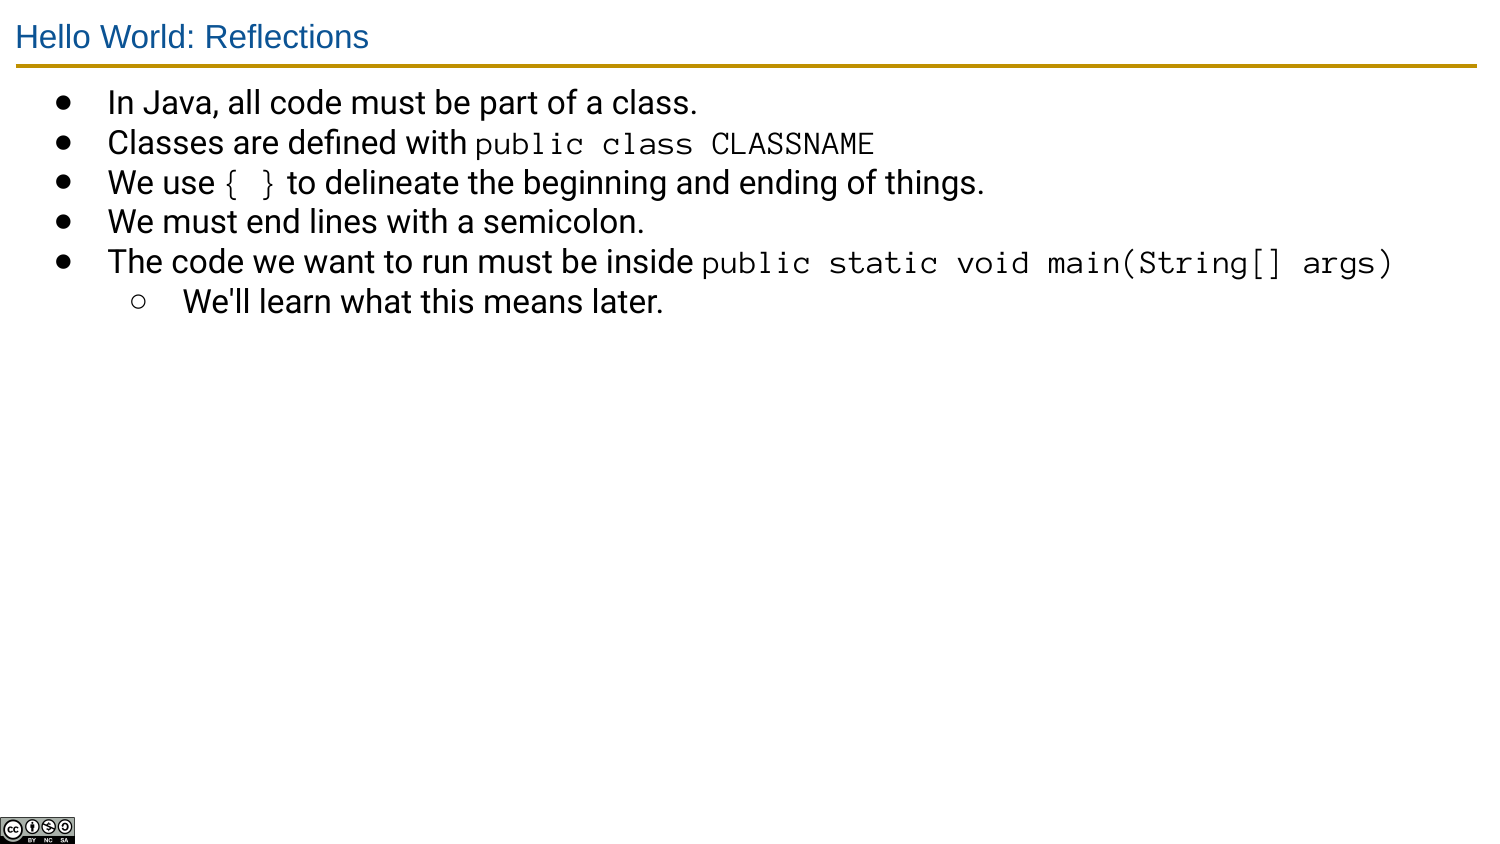

# Hello World: Reflections
In Java, all code must be part of a class.
Classes are defined with public class CLASSNAME
We use { } to delineate the beginning and ending of things.
We must end lines with a semicolon.
The code we want to run must be inside public static void main(String[] args)
We'll learn what this means later.